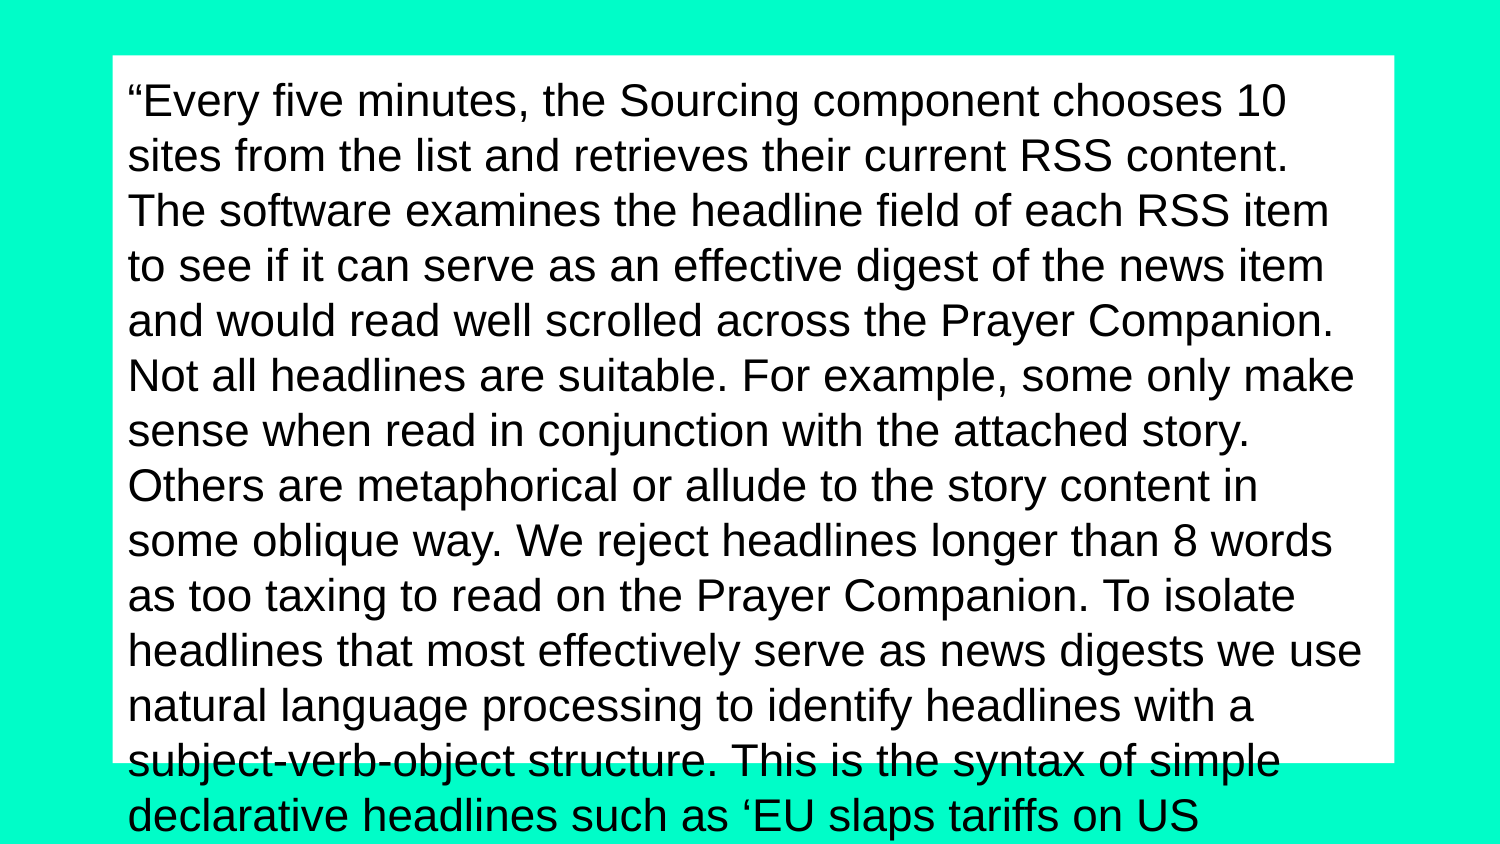

“Every five minutes, the Sourcing component chooses 10 sites from the list and retrieves their current RSS content. The software examines the headline field of each RSS item to see if it can serve as an effective digest of the news item and would read well scrolled across the Prayer Companion. Not all headlines are suitable. For example, some only make sense when read in conjunction with the attached story. Others are metaphorical or allude to the story content in some oblique way. We reject headlines longer than 8 words as too taxing to read on the Prayer Companion. To isolate headlines that most effectively serve as news digests we use natural language processing to identify headlines with a subject-verb-object structure. This is the syntax of simple declarative headlines such as ‘EU slaps tariffs on US biodiesel’ that are readable as complete sentences. All the headlines that satisfy our word length and syntactic criteria are automatically published on a webpage in a global-to-local ordered list. The number of items sourced in each iteration varies between about 20 and 70 depending on which sites are accessed. “